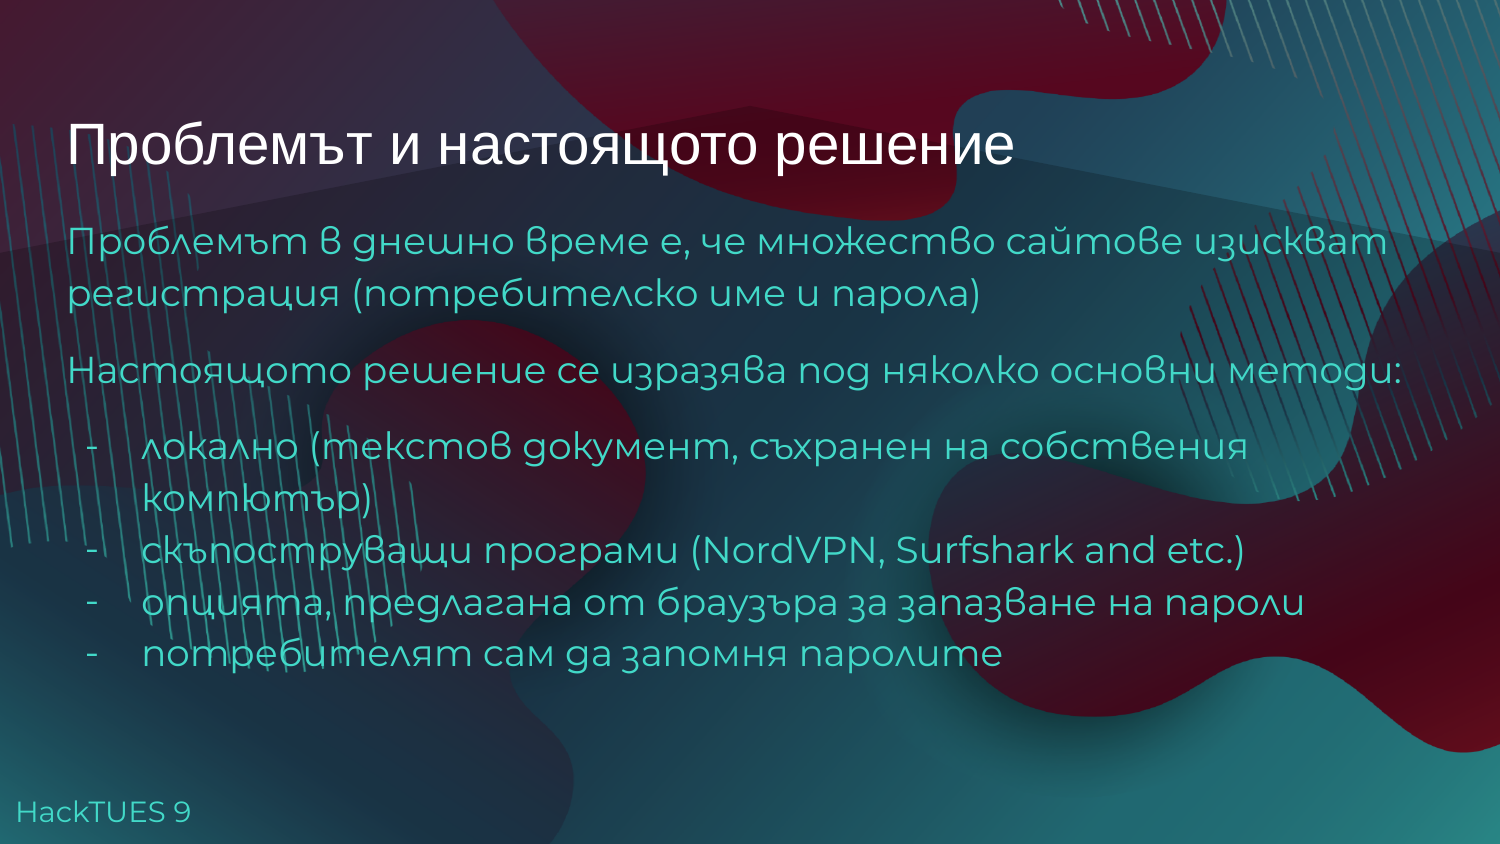

# Проблемът и настоящото решение
Проблемът в днешно време е, че множество сайтове изискват регистрация (потребителско име и парола)
Настоящото решение се изразява под няколко основни методи:
локално (текстов документ, съхранен на собствения компютър)
скъпоструващи програми (NordVPN, Surfshark and etc.)
опцията, предлагана от браузъра за запазване на пароли
потребителят сам да запомня паролите